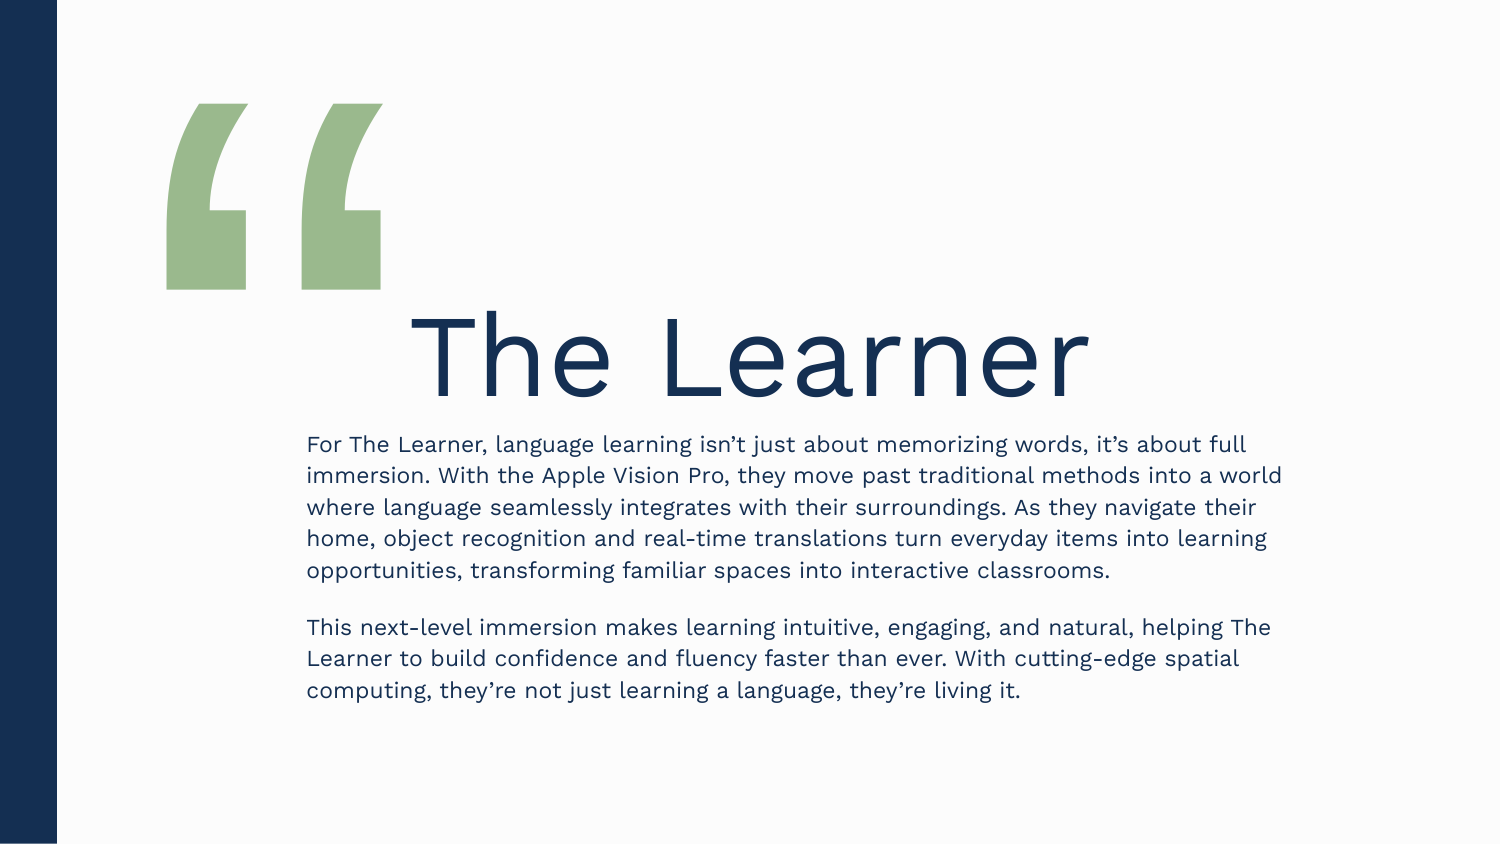

The Learner

For The Learner, language learning isn’t just about memorizing words, it’s about full immersion. With the Apple Vision Pro, they move past traditional methods into a world where language seamlessly integrates with their surroundings. As they navigate their home, object recognition and real-time translations turn everyday items into learning opportunities, transforming familiar spaces into interactive classrooms.
This next-level immersion makes learning intuitive, engaging, and natural, helping The Learner to build confidence and fluency faster than ever. With cutting-edge spatial computing, they’re not just learning a language, they’re living it.